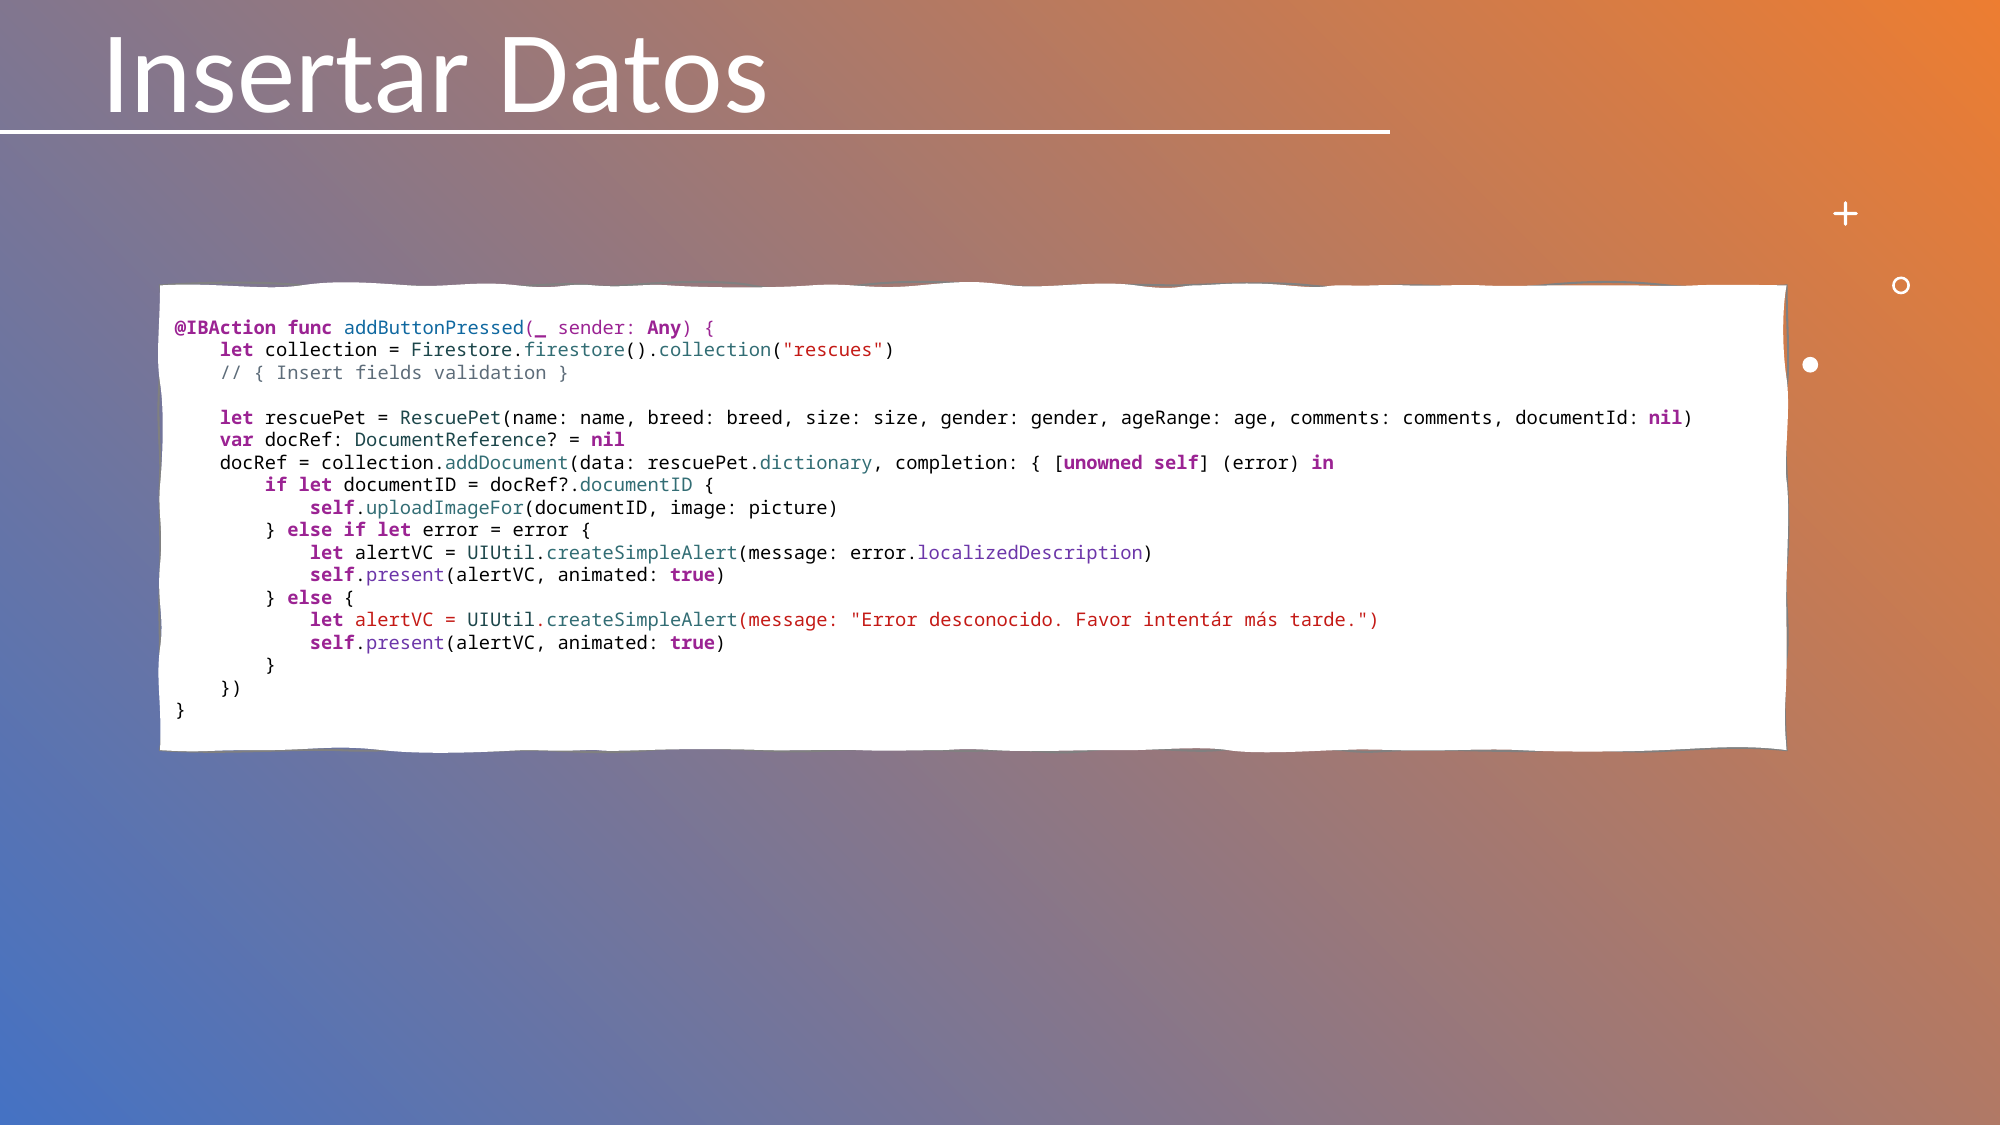

# Insertar Datos

@IBAction func addButtonPressed(_ sender: Any) {
    let collection = Firestore.firestore().collection("rescues")
    // { Insert fields validation }

    let rescuePet = RescuePet(name: name, breed: breed, size: size, gender: gender, ageRange: age, comments: comments, documentId: nil)
    var docRef: DocumentReference? = nil
    docRef = collection.addDocument(data: rescuePet.dictionary, completion: { [unowned self] (error) in
        if let documentID = docRef?.documentID {
            self.uploadImageFor(documentID, image: picture)
        } else if let error = error {
            let alertVC = UIUtil.createSimpleAlert(message: error.localizedDescription)
            self.present(alertVC, animated: true)
        } else {
            let alertVC = UIUtil.createSimpleAlert(message: "Error desconocido. Favor intentár más tarde.")
            self.present(alertVC, animated: true)
        }
    })
}